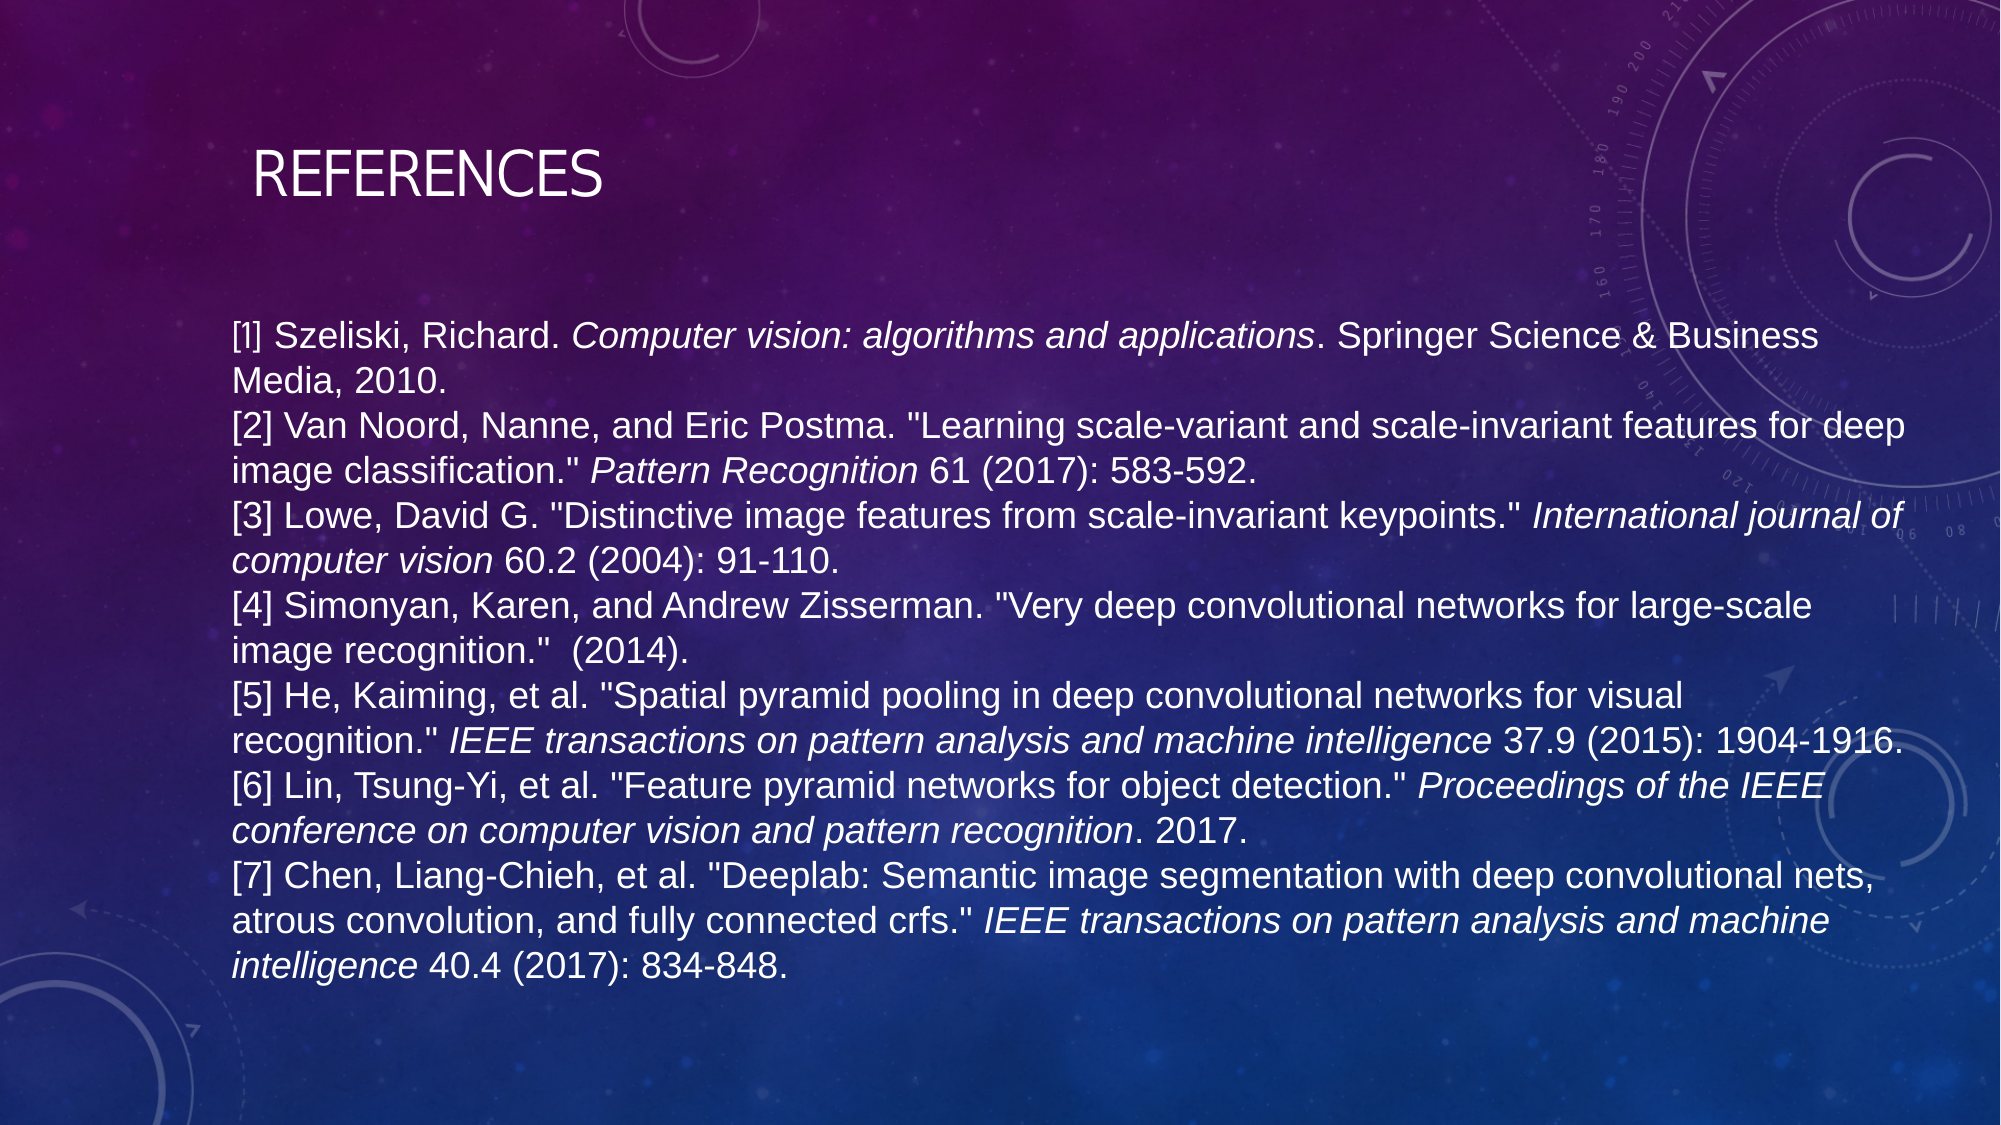

# References
[1] Szeliski, Richard. Computer vision: algorithms and applications. Springer Science & Business Media, 2010.
[2] Van Noord, Nanne, and Eric Postma. "Learning scale-variant and scale-invariant features for deep image classification." Pattern Recognition 61 (2017): 583-592.
[3] Lowe, David G. "Distinctive image features from scale-invariant keypoints." International journal of computer vision 60.2 (2004): 91-110.
[4] Simonyan, Karen, and Andrew Zisserman. "Very deep convolutional networks for large-scale image recognition."  (2014).
[5] He, Kaiming, et al. "Spatial pyramid pooling in deep convolutional networks for visual recognition." IEEE transactions on pattern analysis and machine intelligence 37.9 (2015): 1904-1916.
[6] Lin, Tsung-Yi, et al. "Feature pyramid networks for object detection." Proceedings of the IEEE conference on computer vision and pattern recognition. 2017.
[7] Chen, Liang-Chieh, et al. "Deeplab: Semantic image segmentation with deep convolutional nets, atrous convolution, and fully connected crfs." IEEE transactions on pattern analysis and machine intelligence 40.4 (2017): 834-848.